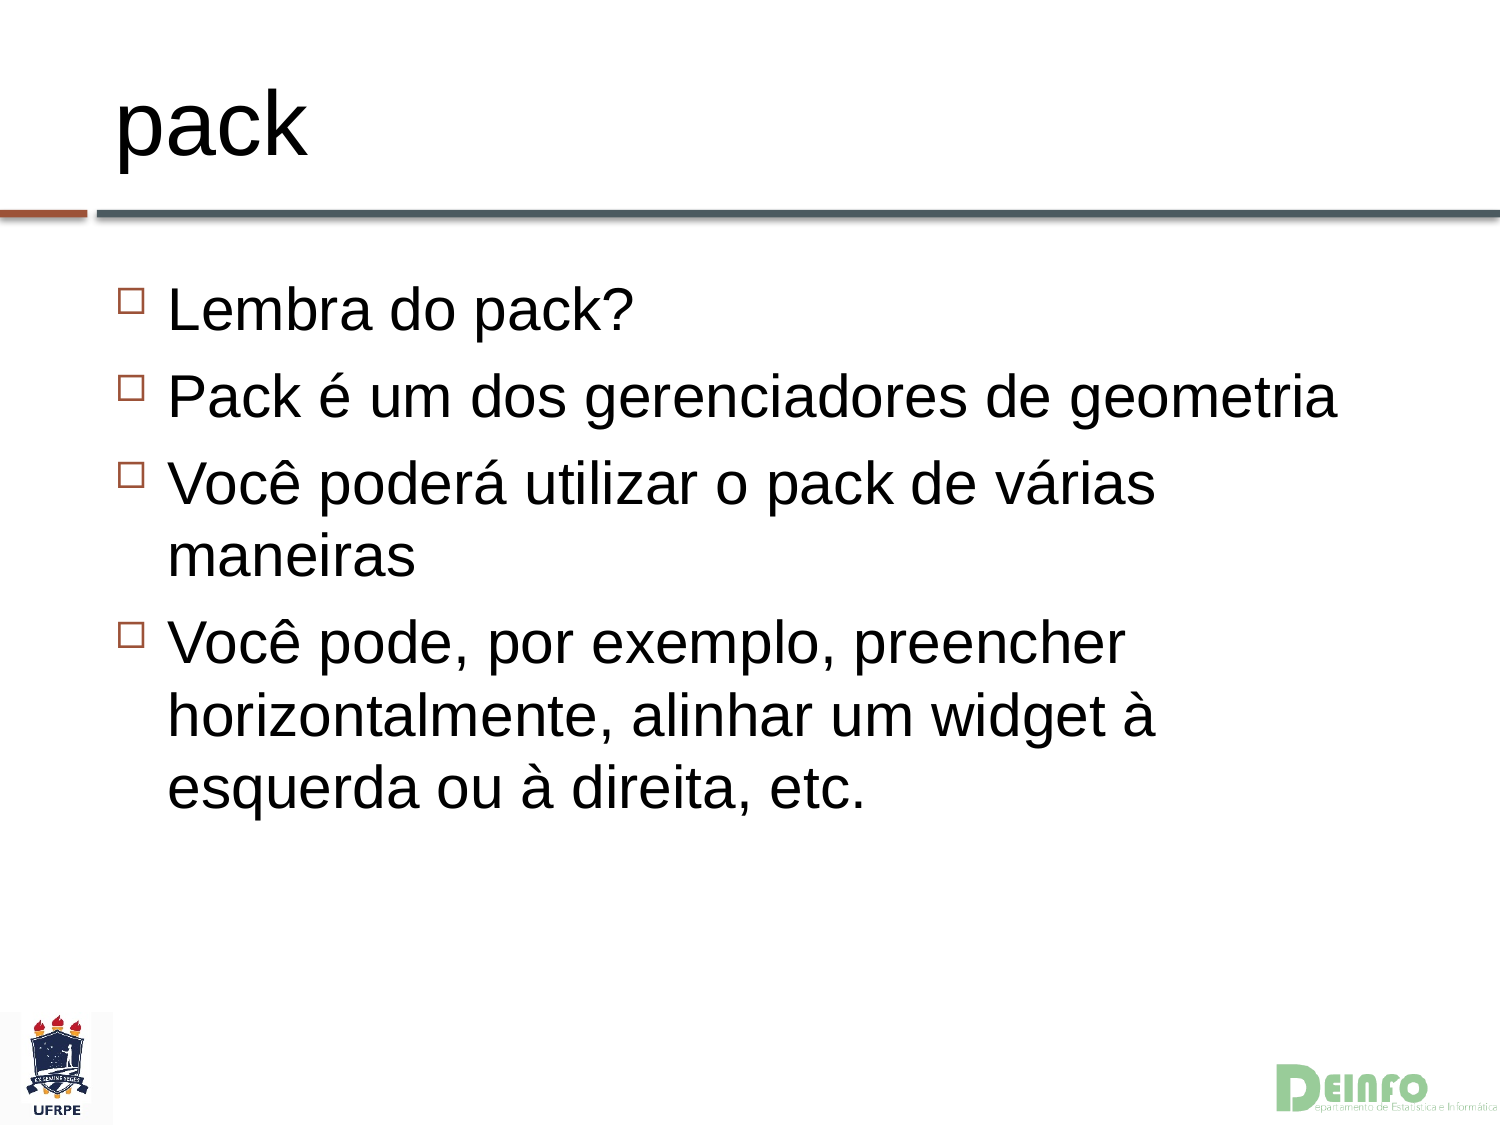

# pack
Lembra do pack?
Pack é um dos gerenciadores de geometria
Você poderá utilizar o pack de várias maneiras
Você pode, por exemplo, preencher horizontalmente, alinhar um widget à esquerda ou à direita, etc.